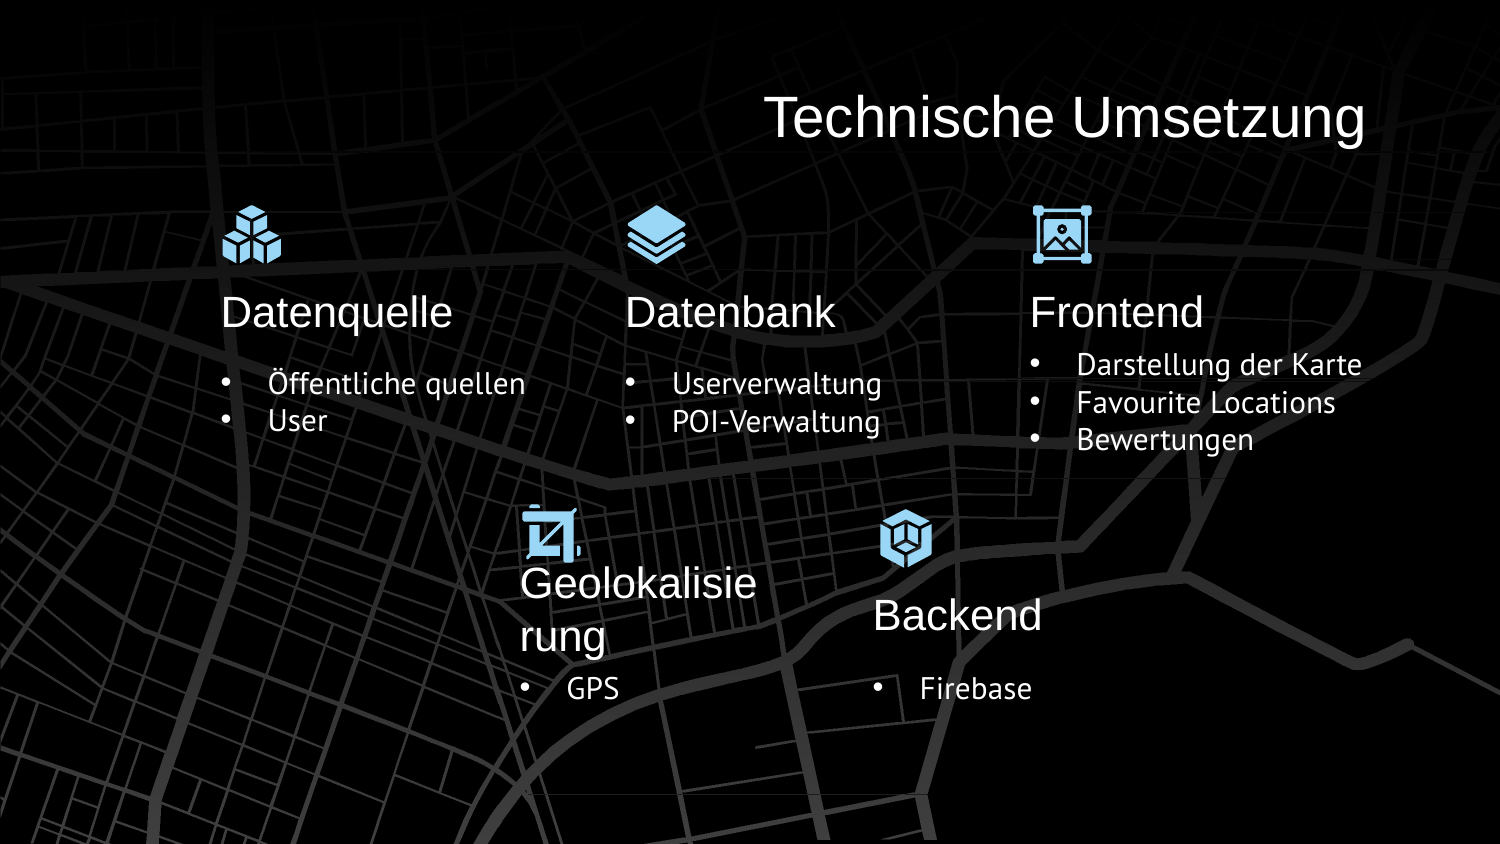

Technische Umsetzung

Datenbank
Frontend
# Datenquelle
Darstellung der Karte
Favourite Locations
Bewertungen
Öffentliche quellen
User
Userverwaltung
POI-Verwaltung

Geolokalisierung
Backend
GPS
Firebase